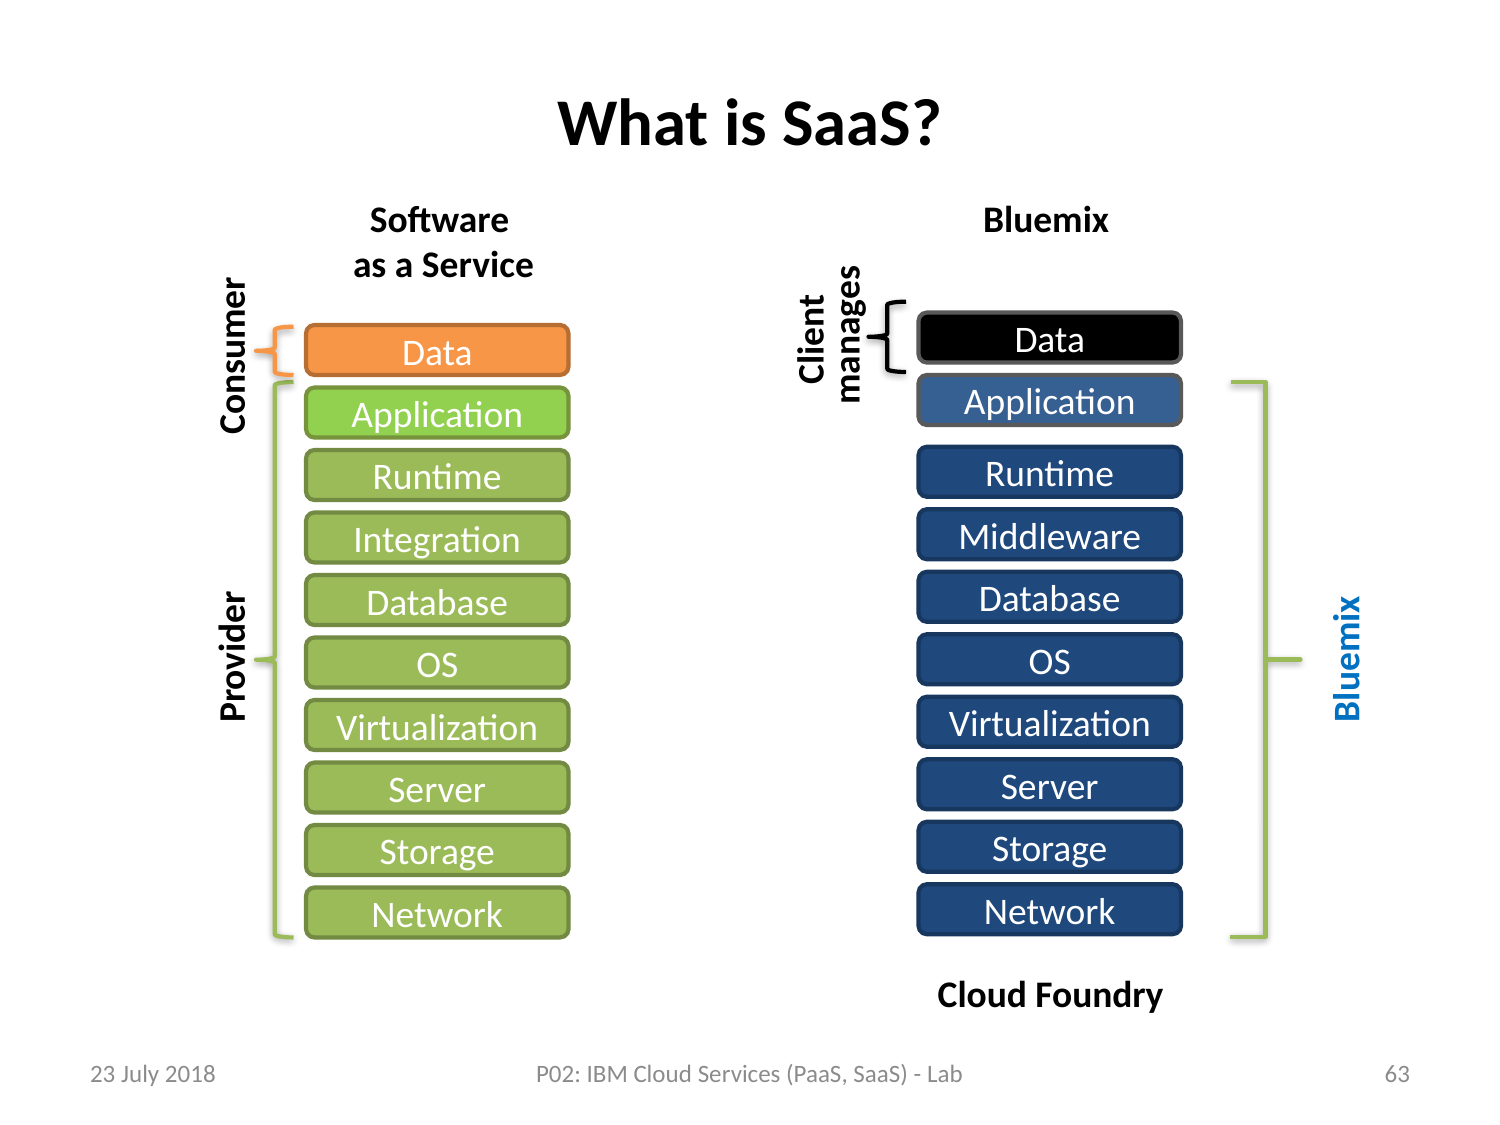

# What is SaaS?
Software
as a Service
Bluemix
Client
 manages

Consumer

Data
Data

Application

Application
Runtime
Runtime
Middleware
Integration
Database
Database
Provider

Bluemix
OS
OS
Virtualization
Virtualization
Server
Server
Storage
Storage
Network
Network
Cloud Foundry
23 July 2018
P02: IBM Cloud Services (PaaS, SaaS) - Lab
63